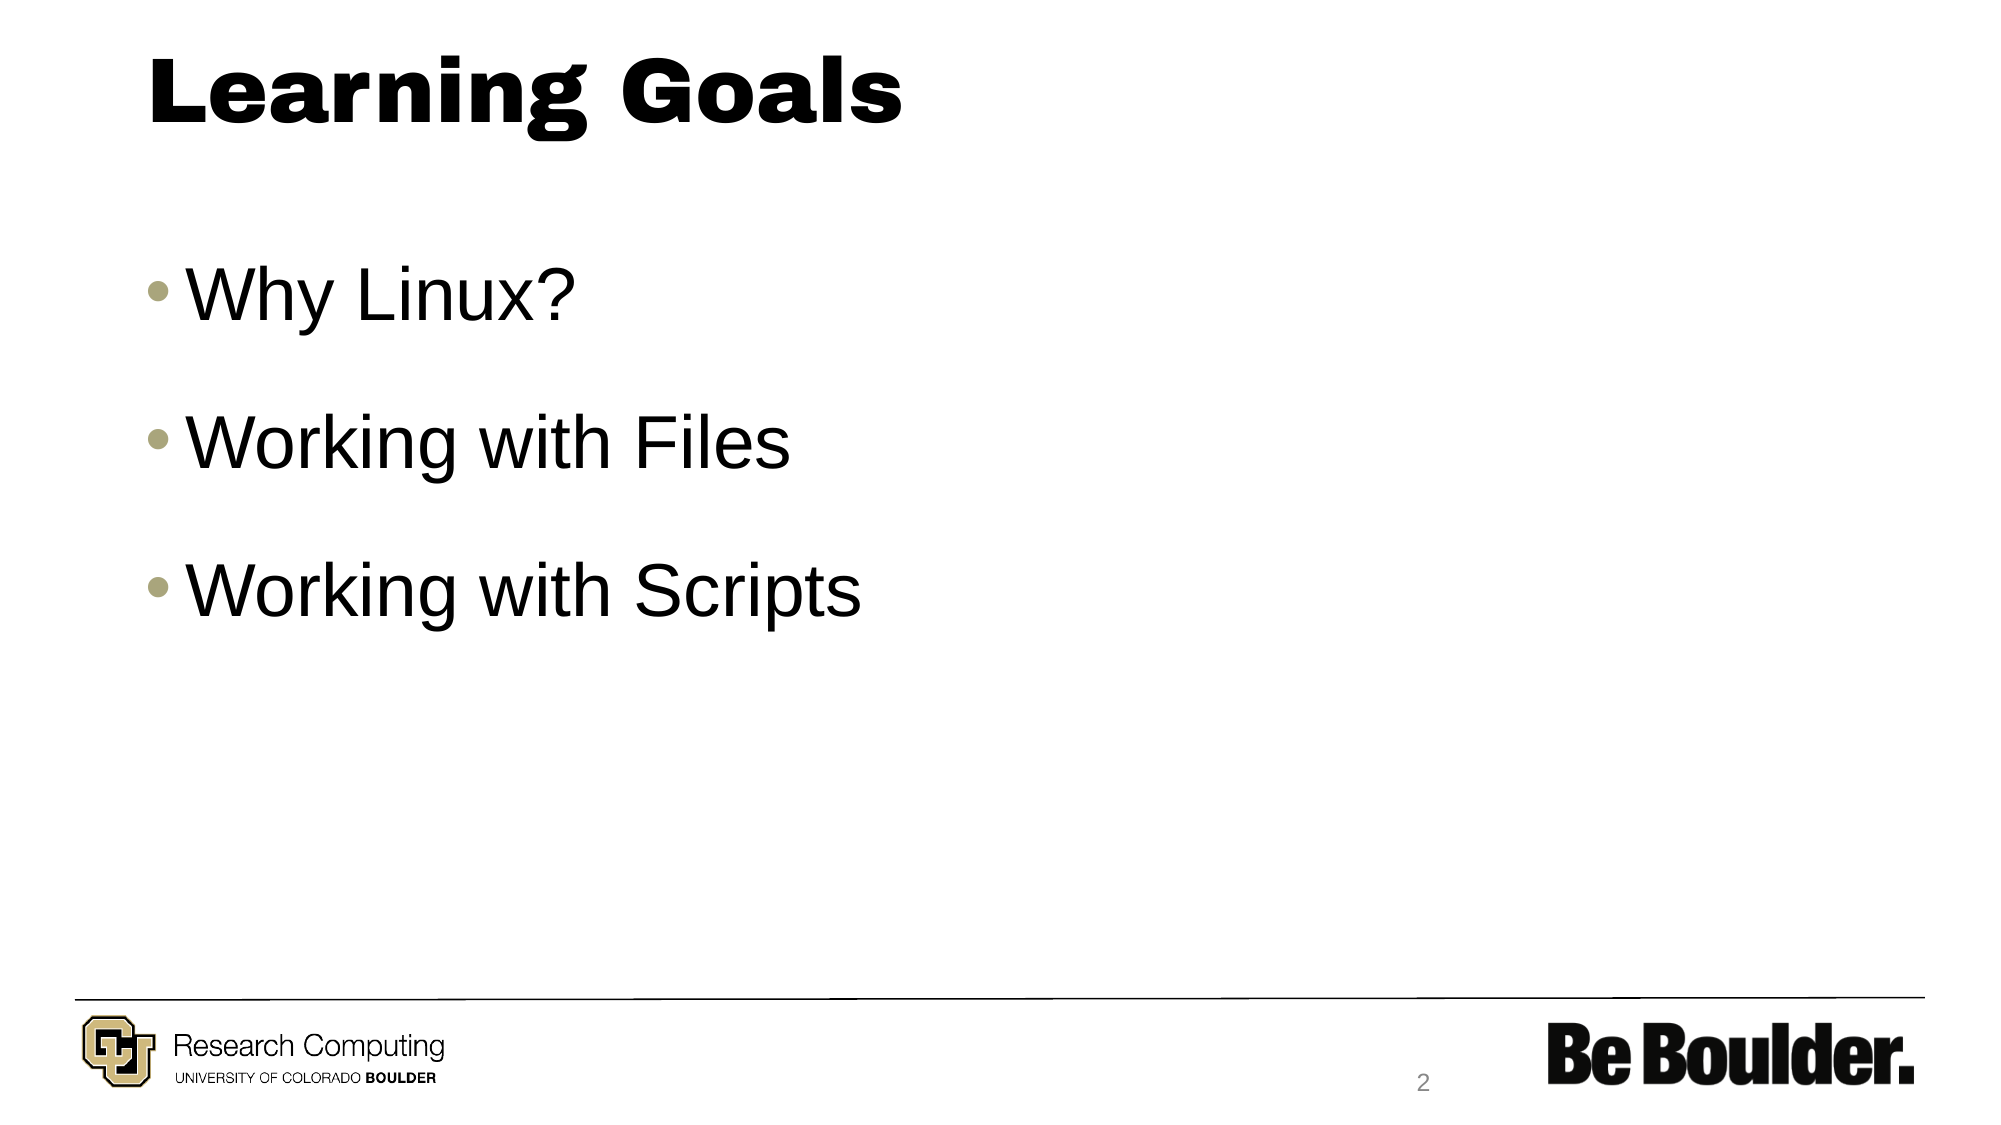

# Learning Goals
Why Linux?
Working with Files
Working with Scripts

2
SC Spinup 1 - Linux